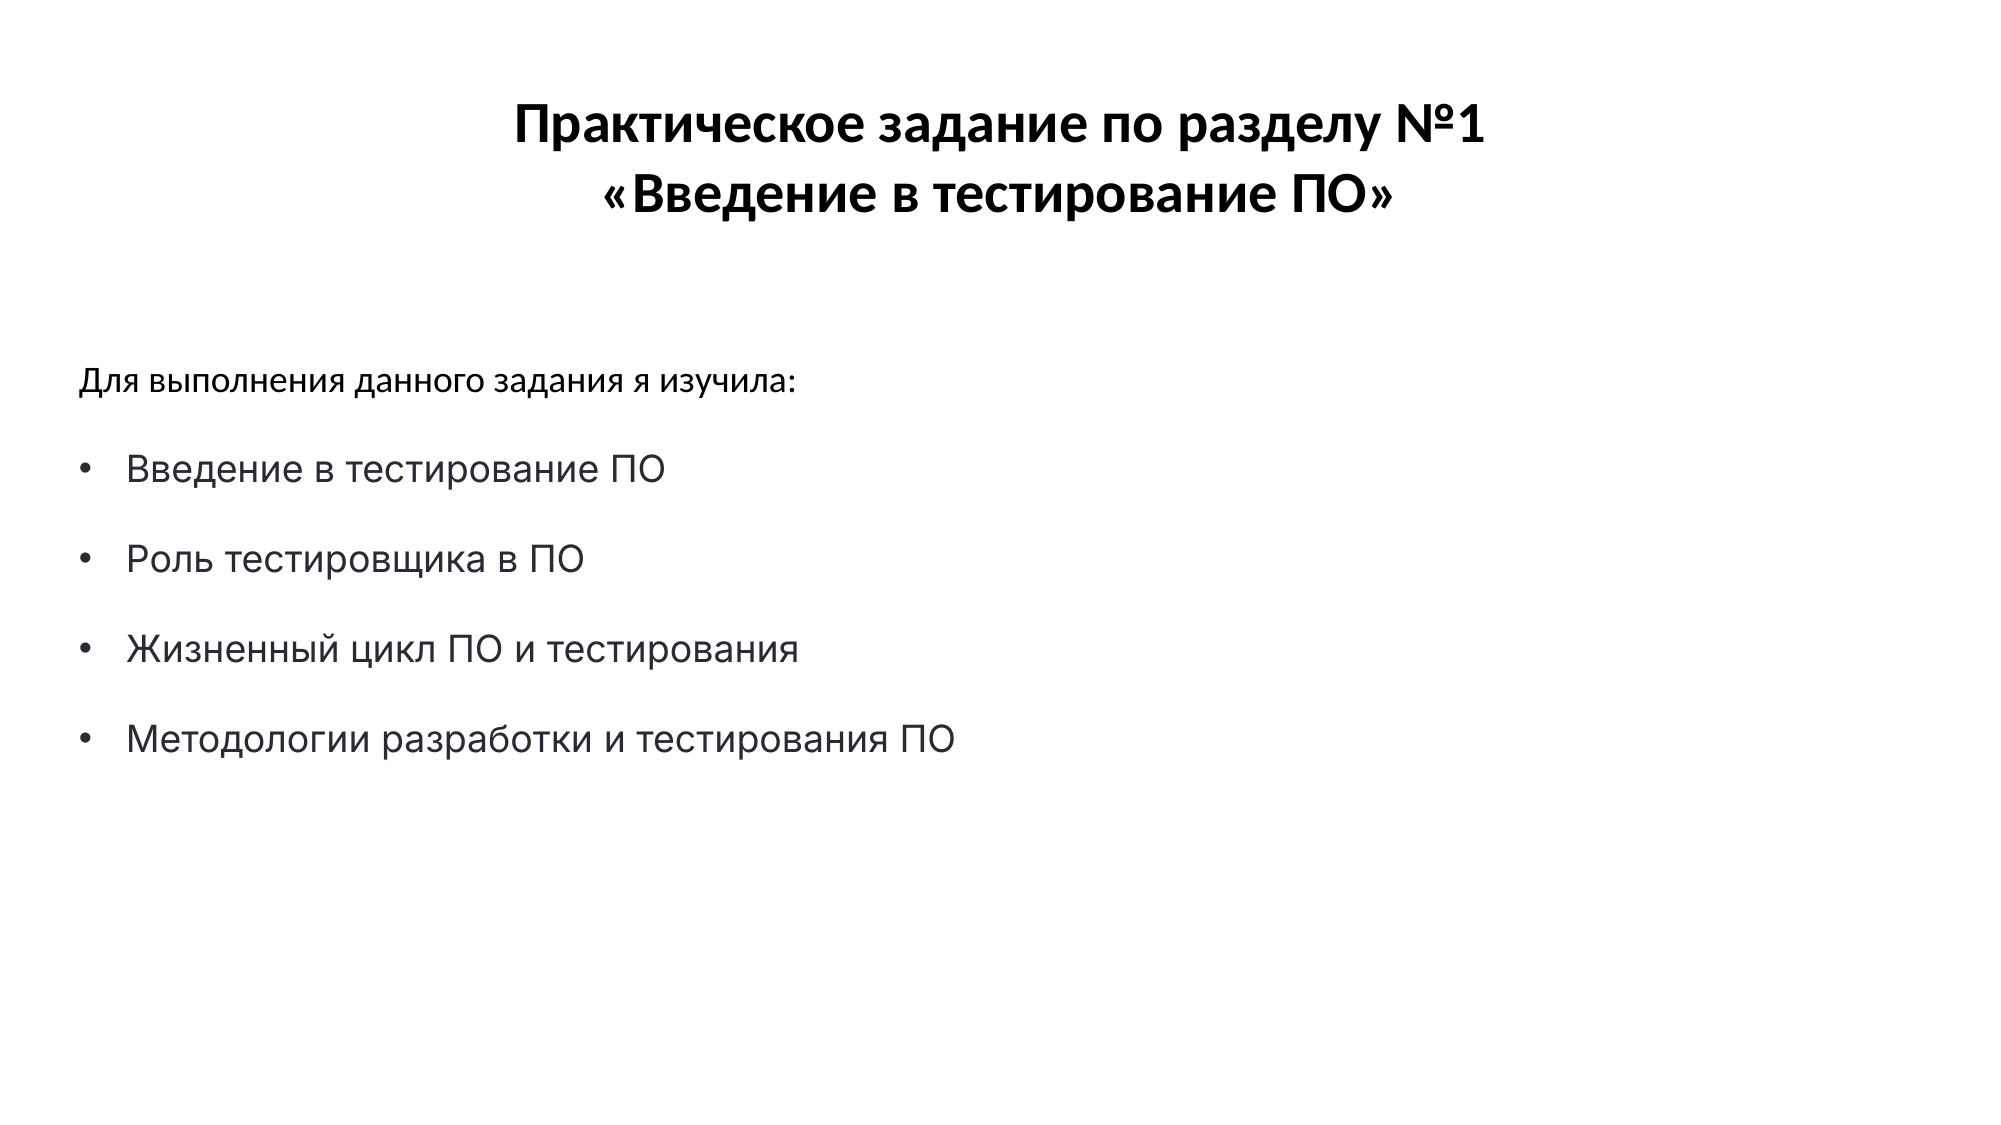

Практическое задание по разделу №1 «Введение в тестирование ПО»
Для выполнения данного задания я изучила:
Введение в тестирование ПО
Роль тестировщика в ПО
Жизненный цикл ПО и тестирования
Методологии разработки и тестирования ПО